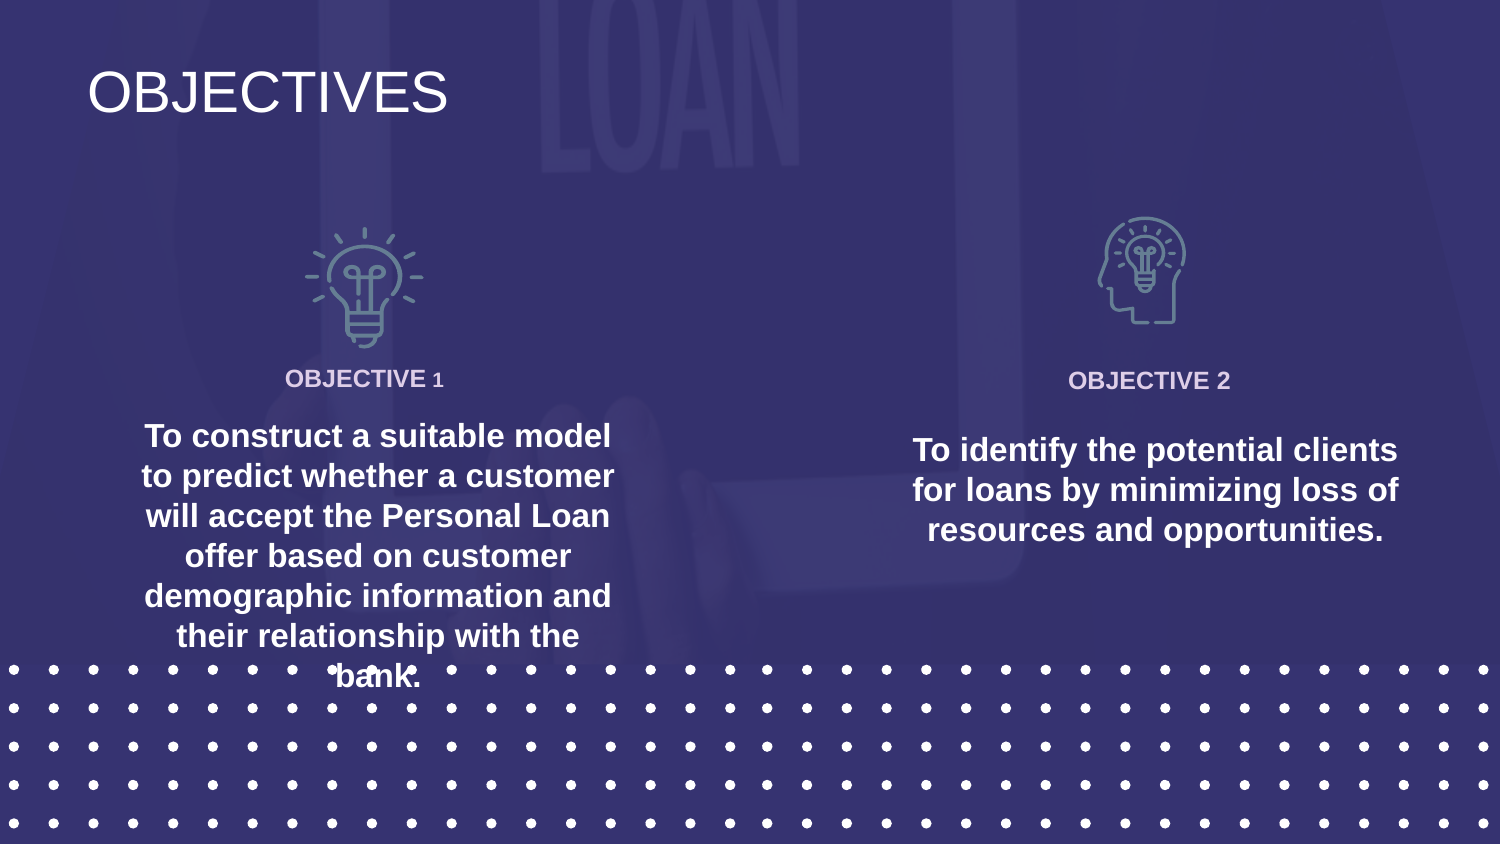

OBJECTIVES

OBJECTIVE 1
OBJECTIVE 2
To construct a suitable model to predict whether a customer will accept the Personal Loan offer based on customer demographic information and their relationship with the bank.
To identify the potential clients for loans by minimizing loss of resources and opportunities.